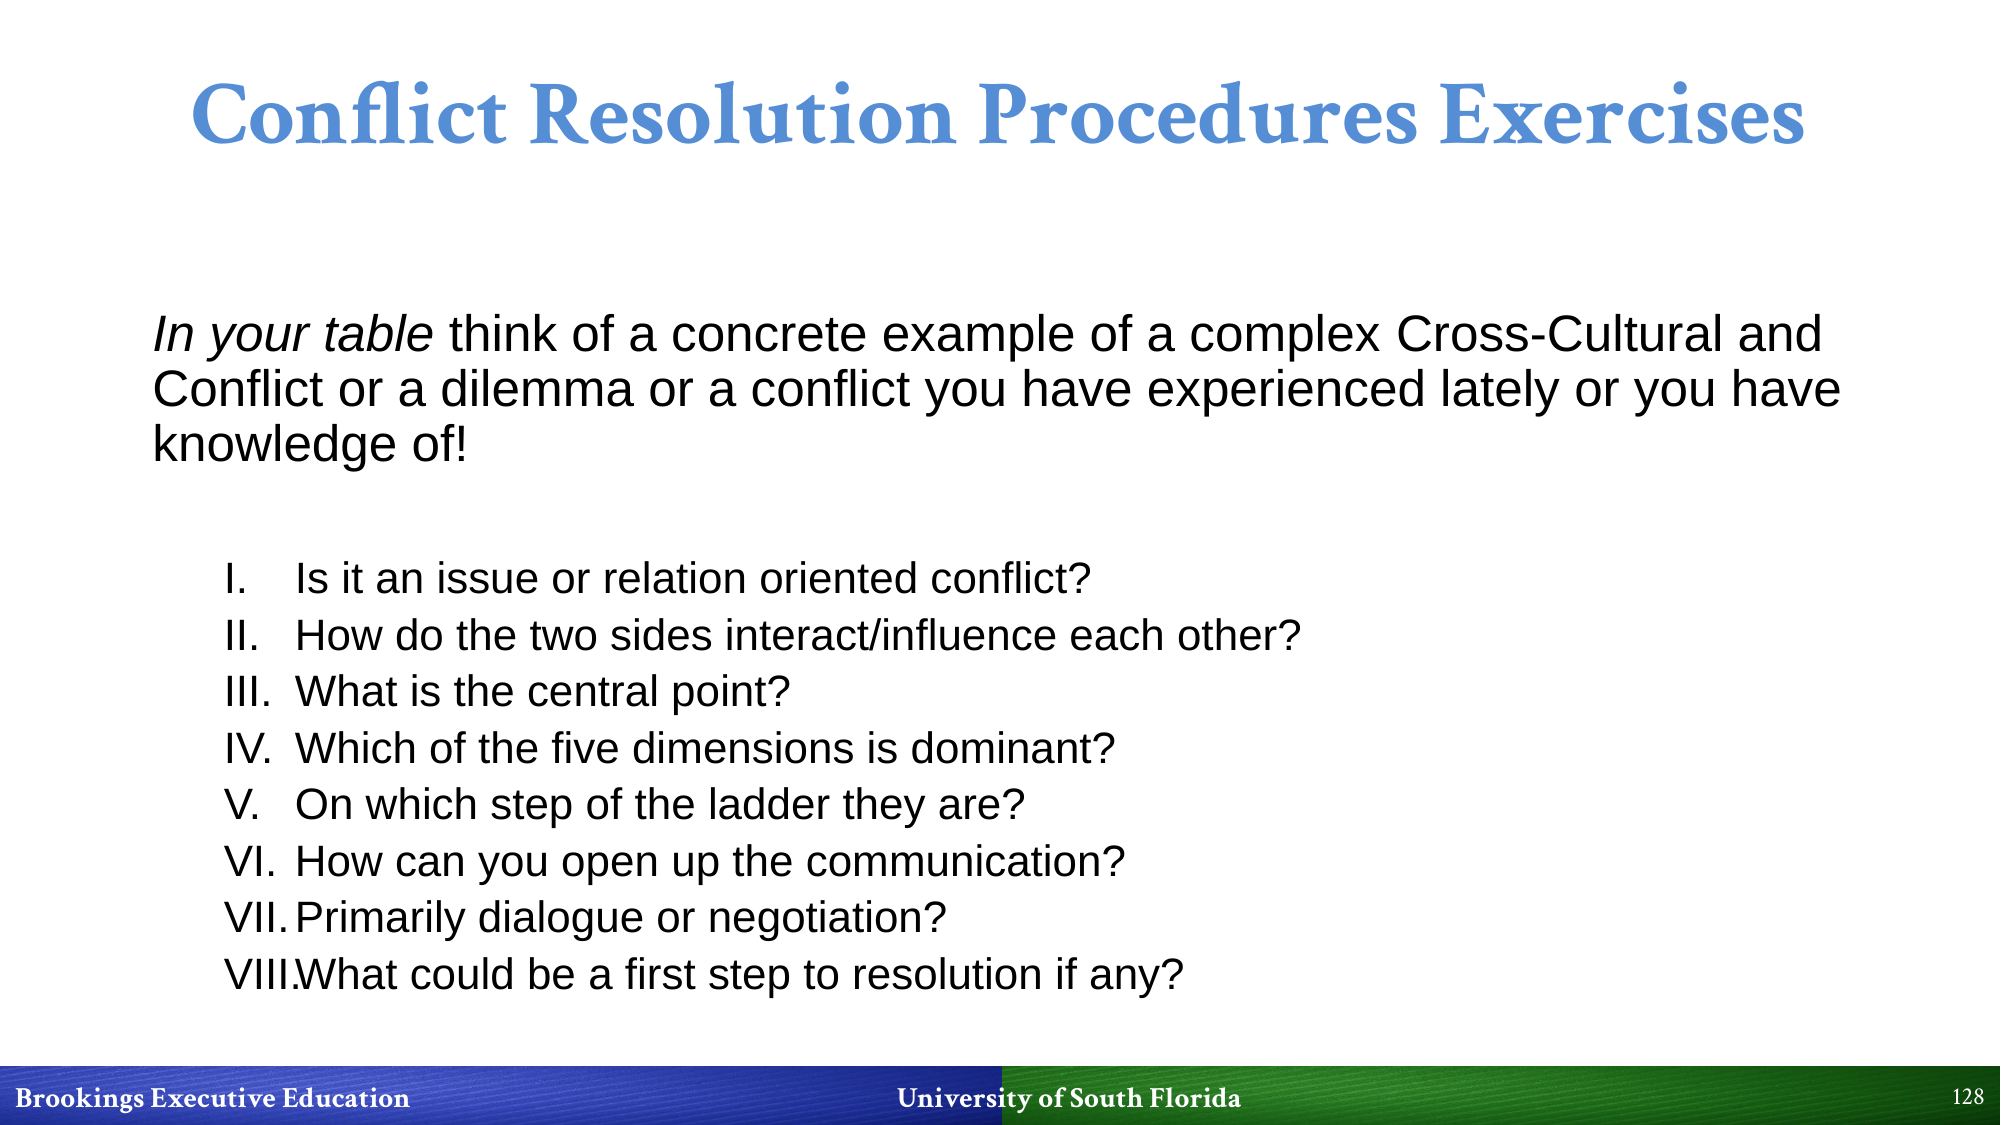

# Conflict Resolution Procedures Exercises
In your table think of a concrete example of a complex Cross-Cultural and Conflict or a dilemma or a conflict you have experienced lately or you have knowledge of!

Is it an issue or relation oriented conflict?
How do the two sides interact/influence each other?
What is the central point?
Which of the five dimensions is dominant?
On which step of the ladder they are?
How can you open up the communication?
Primarily dialogue or negotiation?
What could be a first step to resolution if any?

128
Brookings Executive Education                              		                University of South Florida